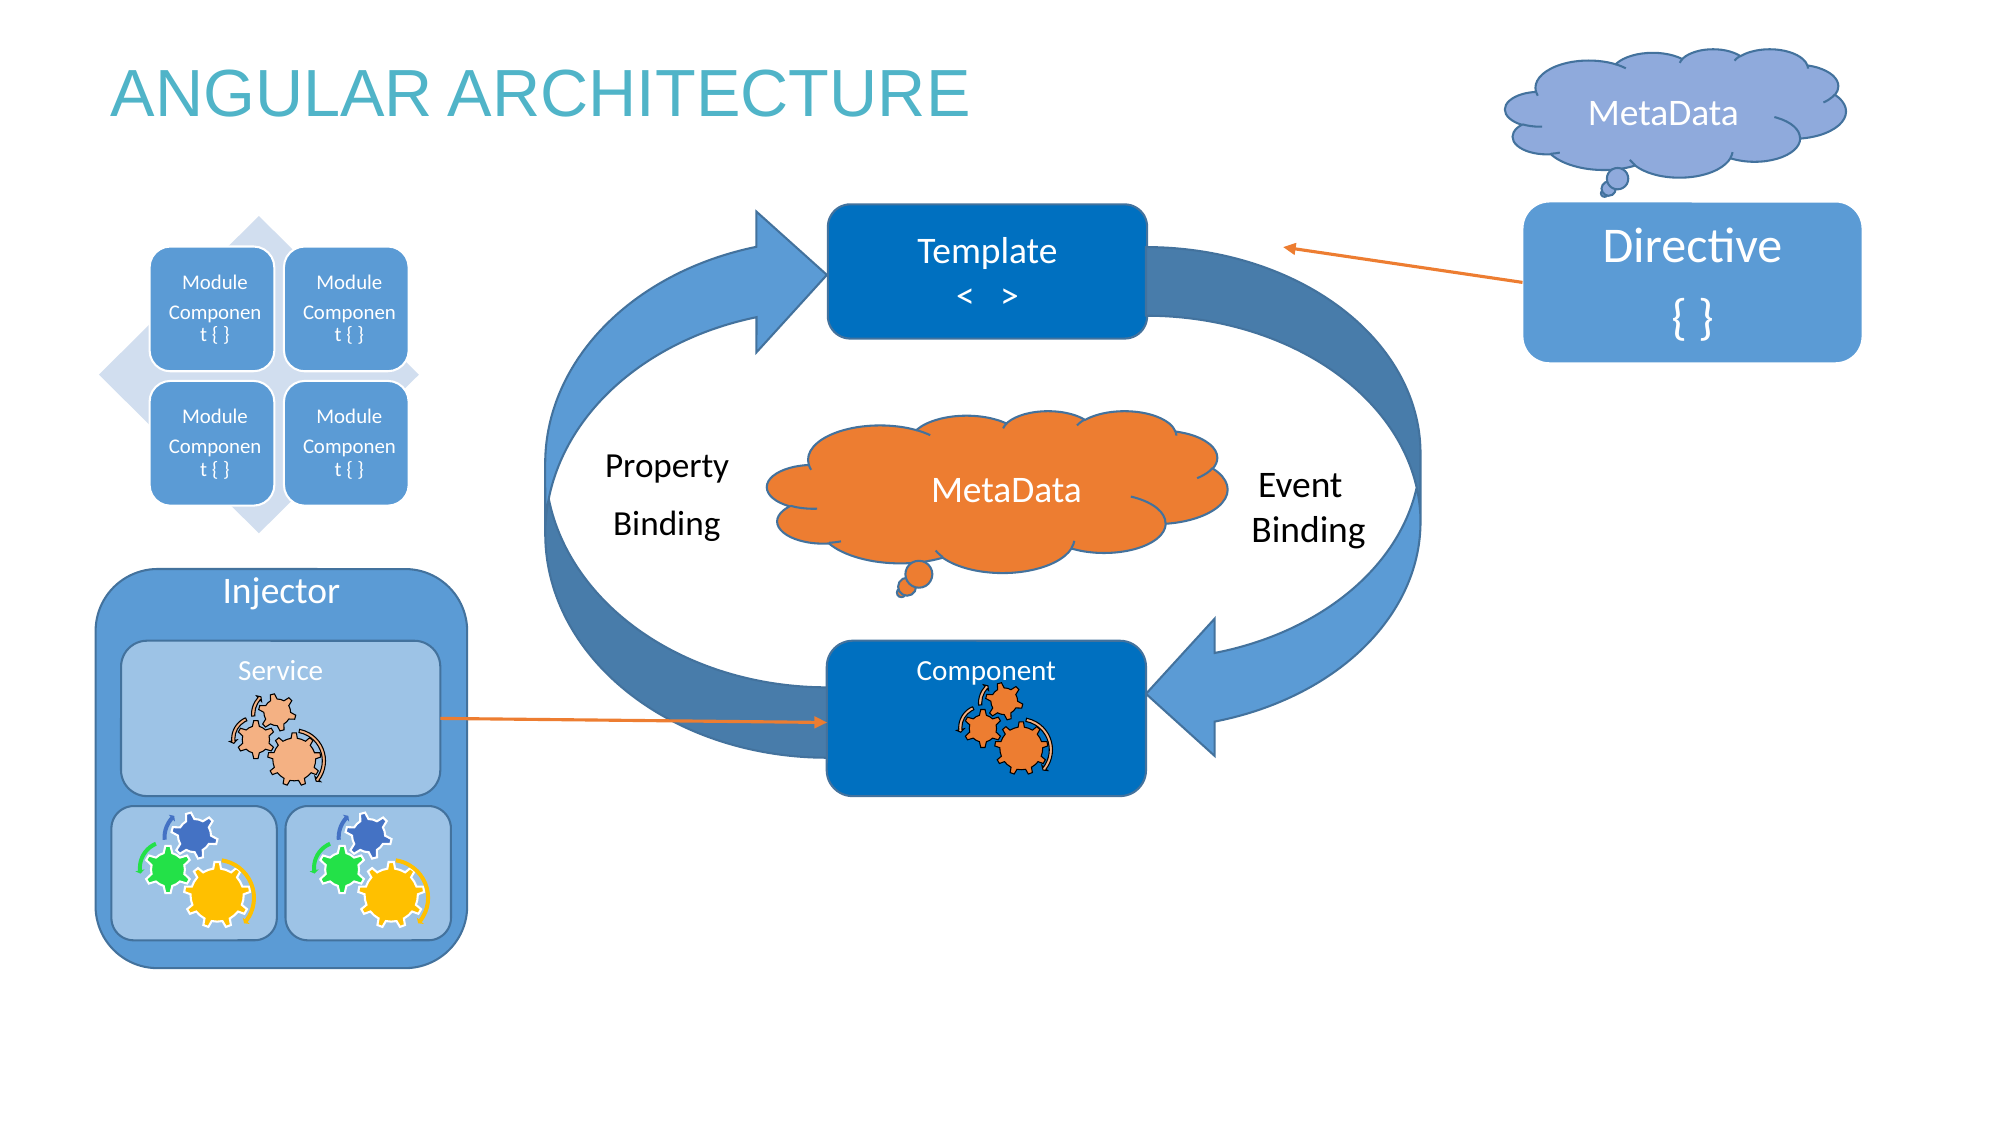

Angular Architecture
MetaData

Directive
{ }

Template
<   >
Module
Component { }
Module
Component { }
Module
Component { }
Module
Component { }
     Event
      Binding
      MetaData
Property
 Binding
Injector

Service

Component